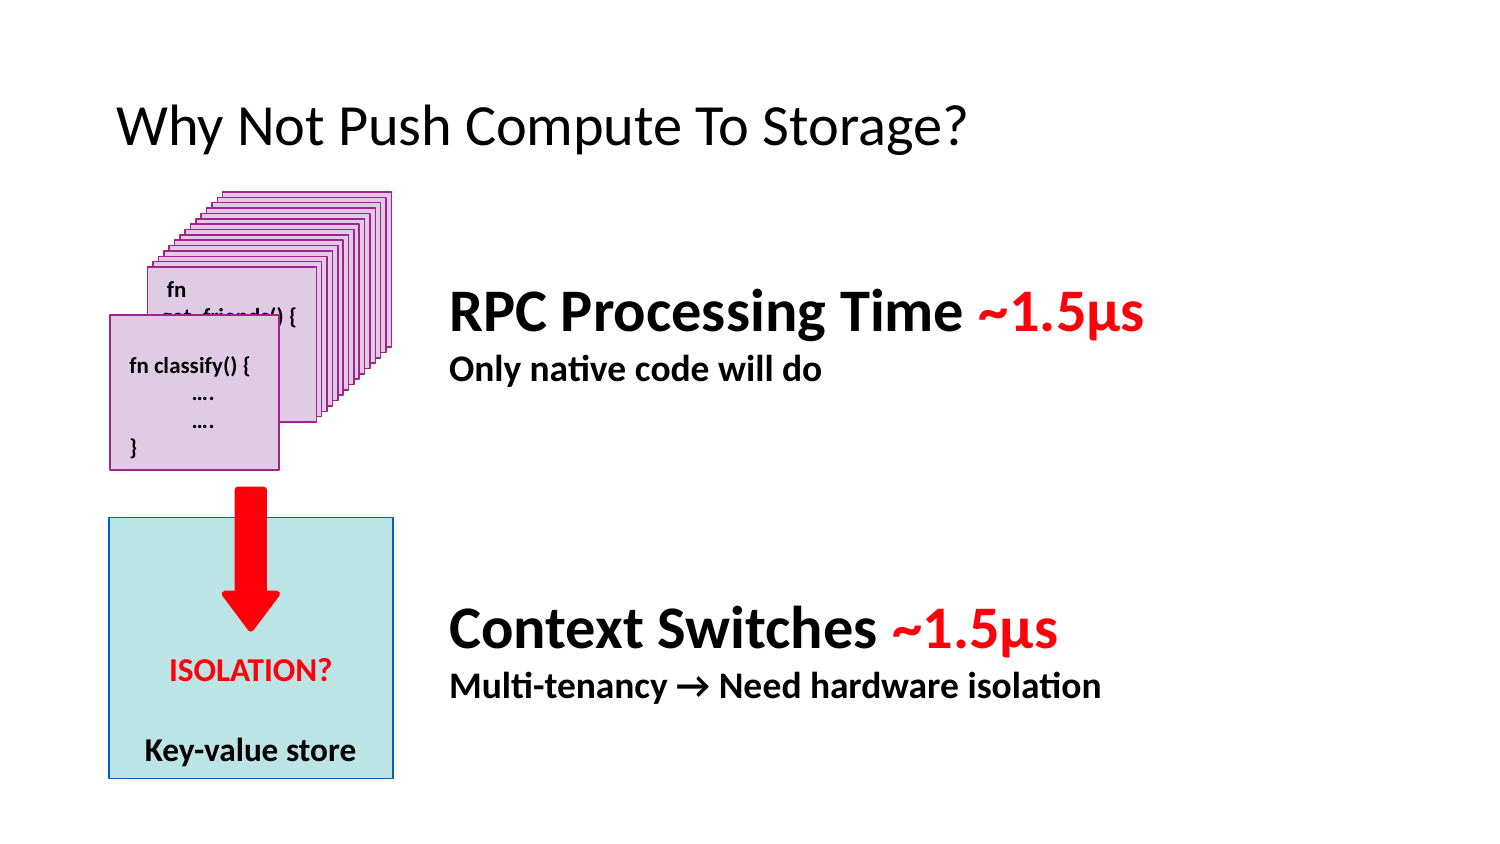

Why Not Push Compute To Storage?

 fn get_friends() {
             ….
             ….
             ….
 }

 fn get_friends() {
             ….
             ….
             ….
 }

 fn get_friends() {
             ….
             ….
             ….
 }

 fn get_friends() {
             ….
             ….
             ….
 }

 fn get_friends() {
             ….
             ….
             ….
 }

 fn get_friends() {
             ….
             ….
             ….
 }

 fn get_friends() {
             ….
             ….
             ….
 }

 fn get_friends() {
             ….
             ….
             ….
 }

 fn get_friends() {
             ….
             ….
             ….
 }

 fn get_friends() {
             ….
             ….
             ….
 }

 fn get_friends() {
             ….
             ….
             ….
 }

 fn get_friends() {
             ….
             ….
             ….
 }

 fn get_friends() {
             ….
             ….
             ….
 }

 fn get_friends() {
             ….
             ….
             ….
 }

 fn get_friends() {
             ….
             ….
             ….
 }

 fn classify() {
             ….
             ….
 }

RPC Processing Time ~1.5µs
Only native code will do

ISOLATION?

Key-value store

Context Switches ~1.5µs
Multi-tenancy → Need hardware isolation